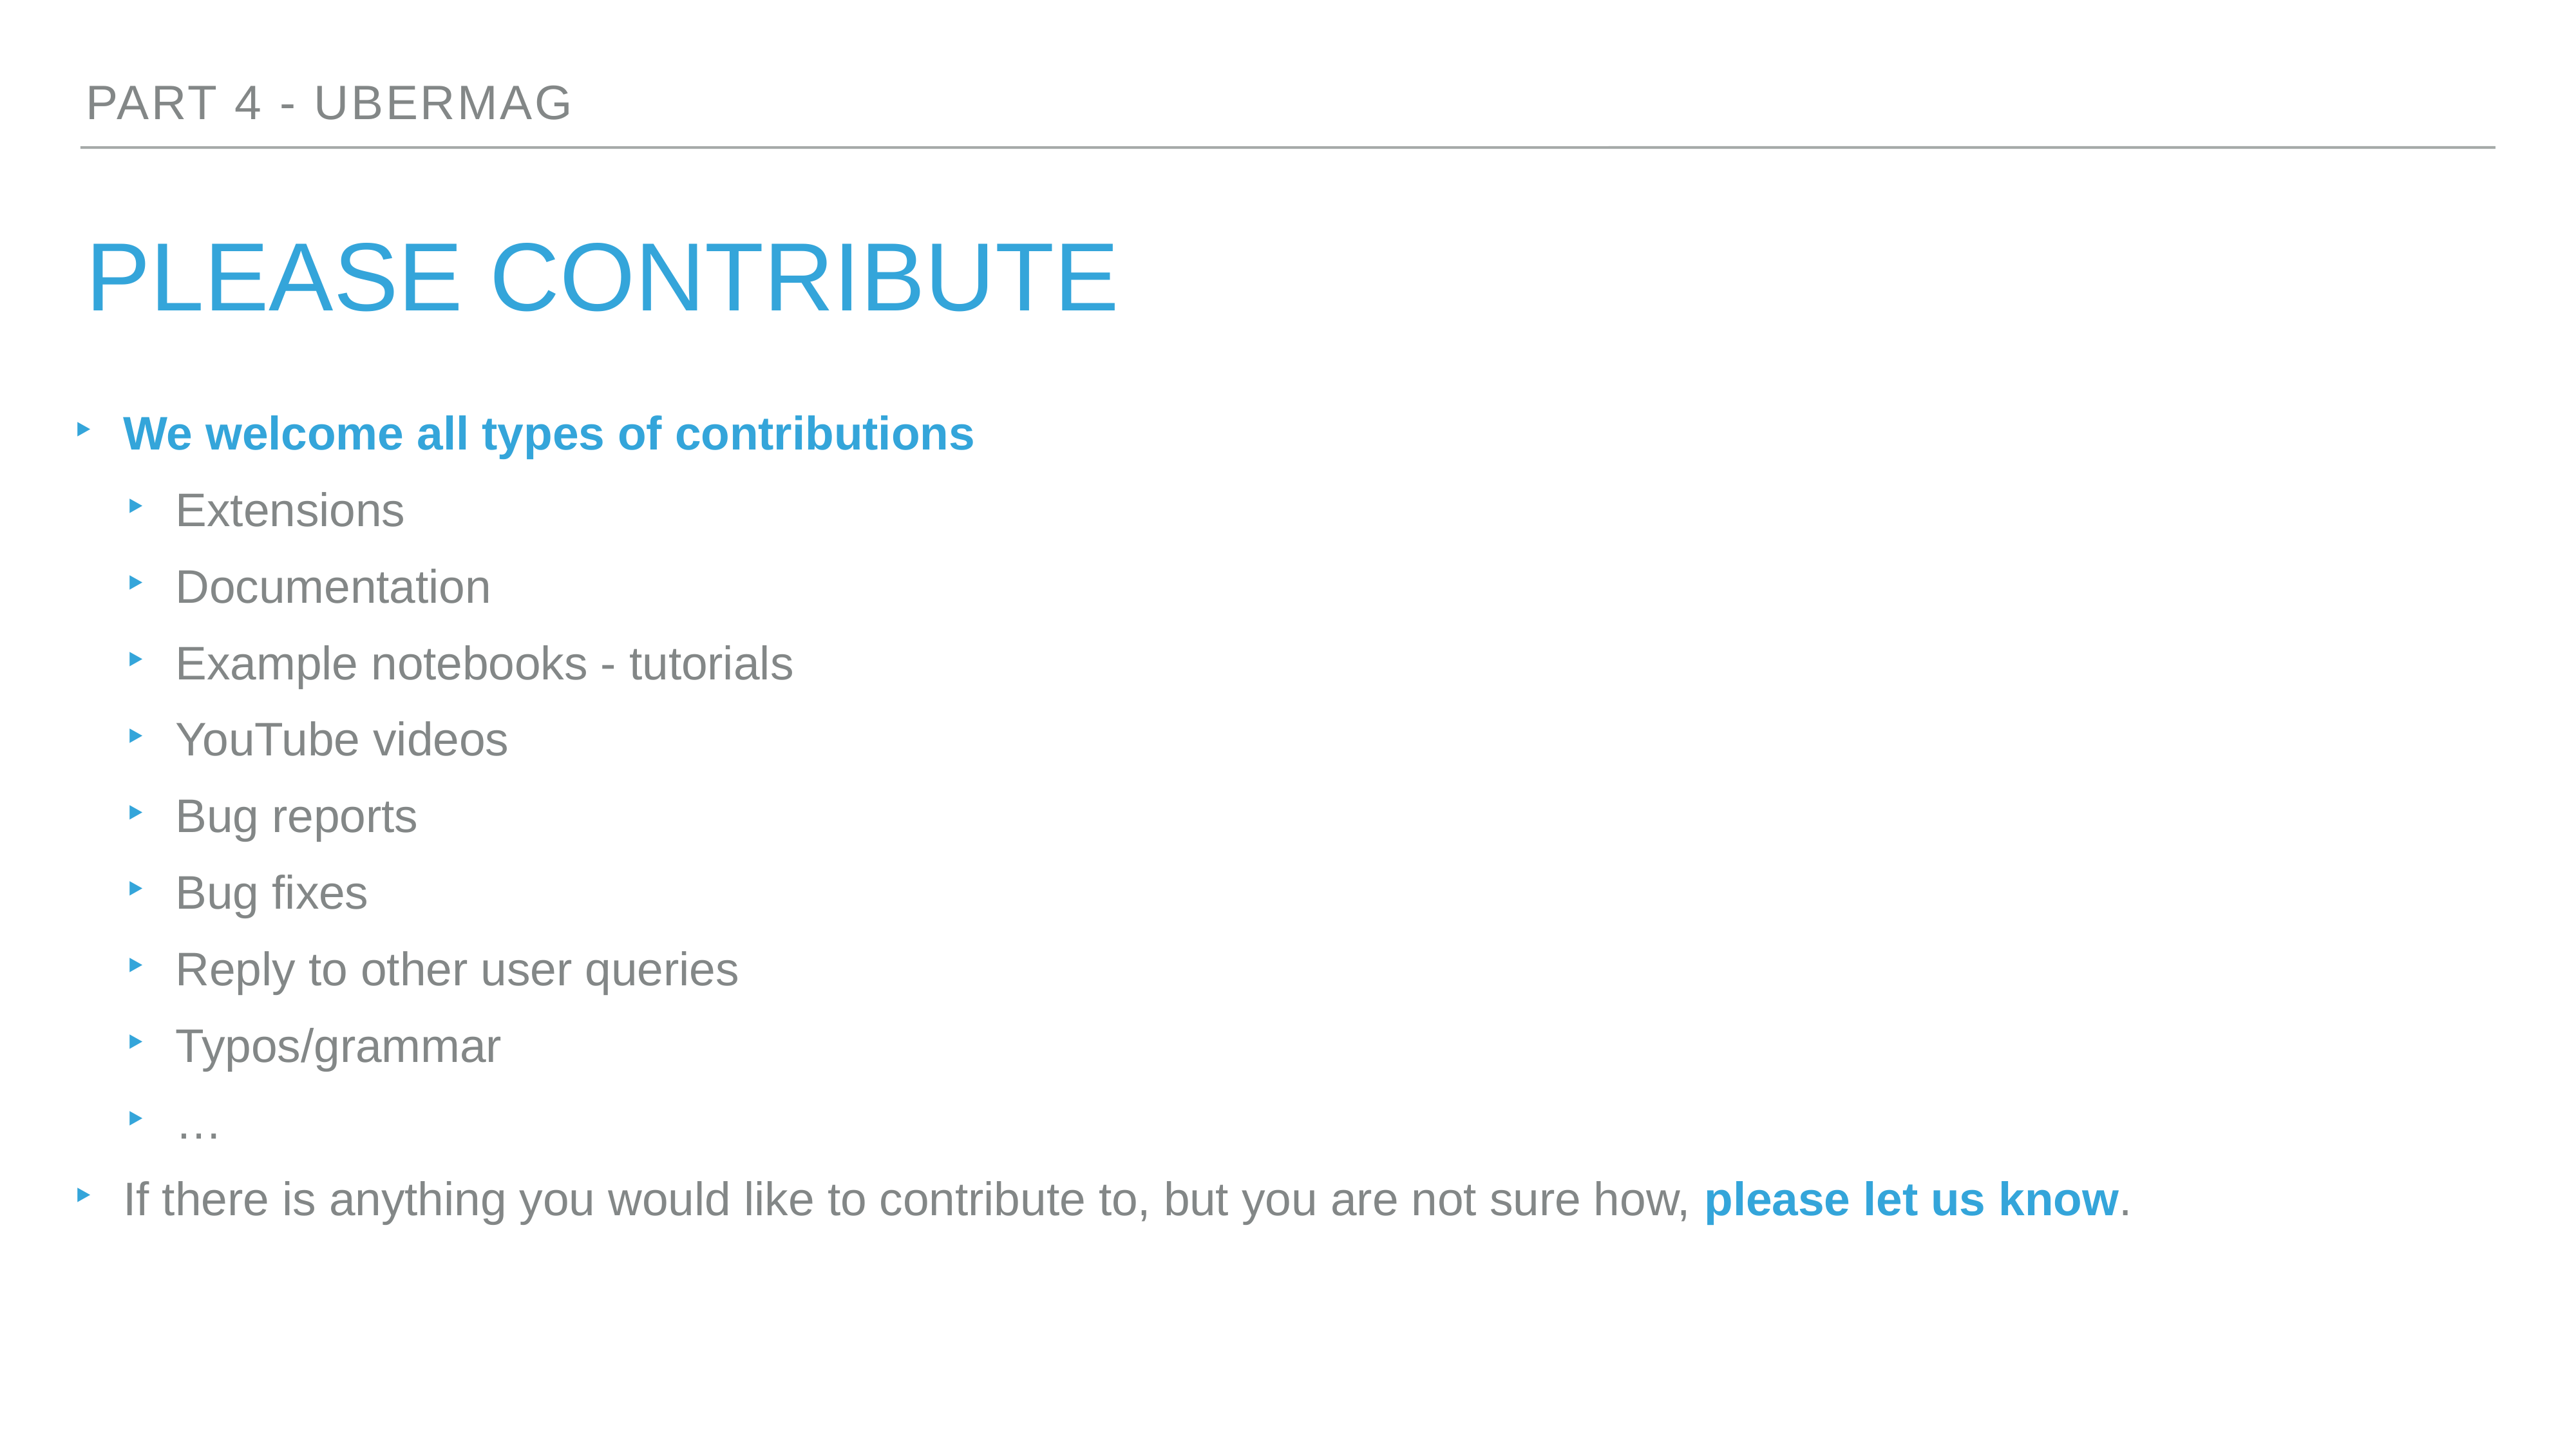

Part 4 - Ubermag
# Please contribute
We welcome all types of contributions
Extensions
Documentation
Example notebooks - tutorials
YouTube videos
Bug reports
Bug fixes
Reply to other user queries
Typos/grammar
…
If there is anything you would like to contribute to, but you are not sure how, please let us know.